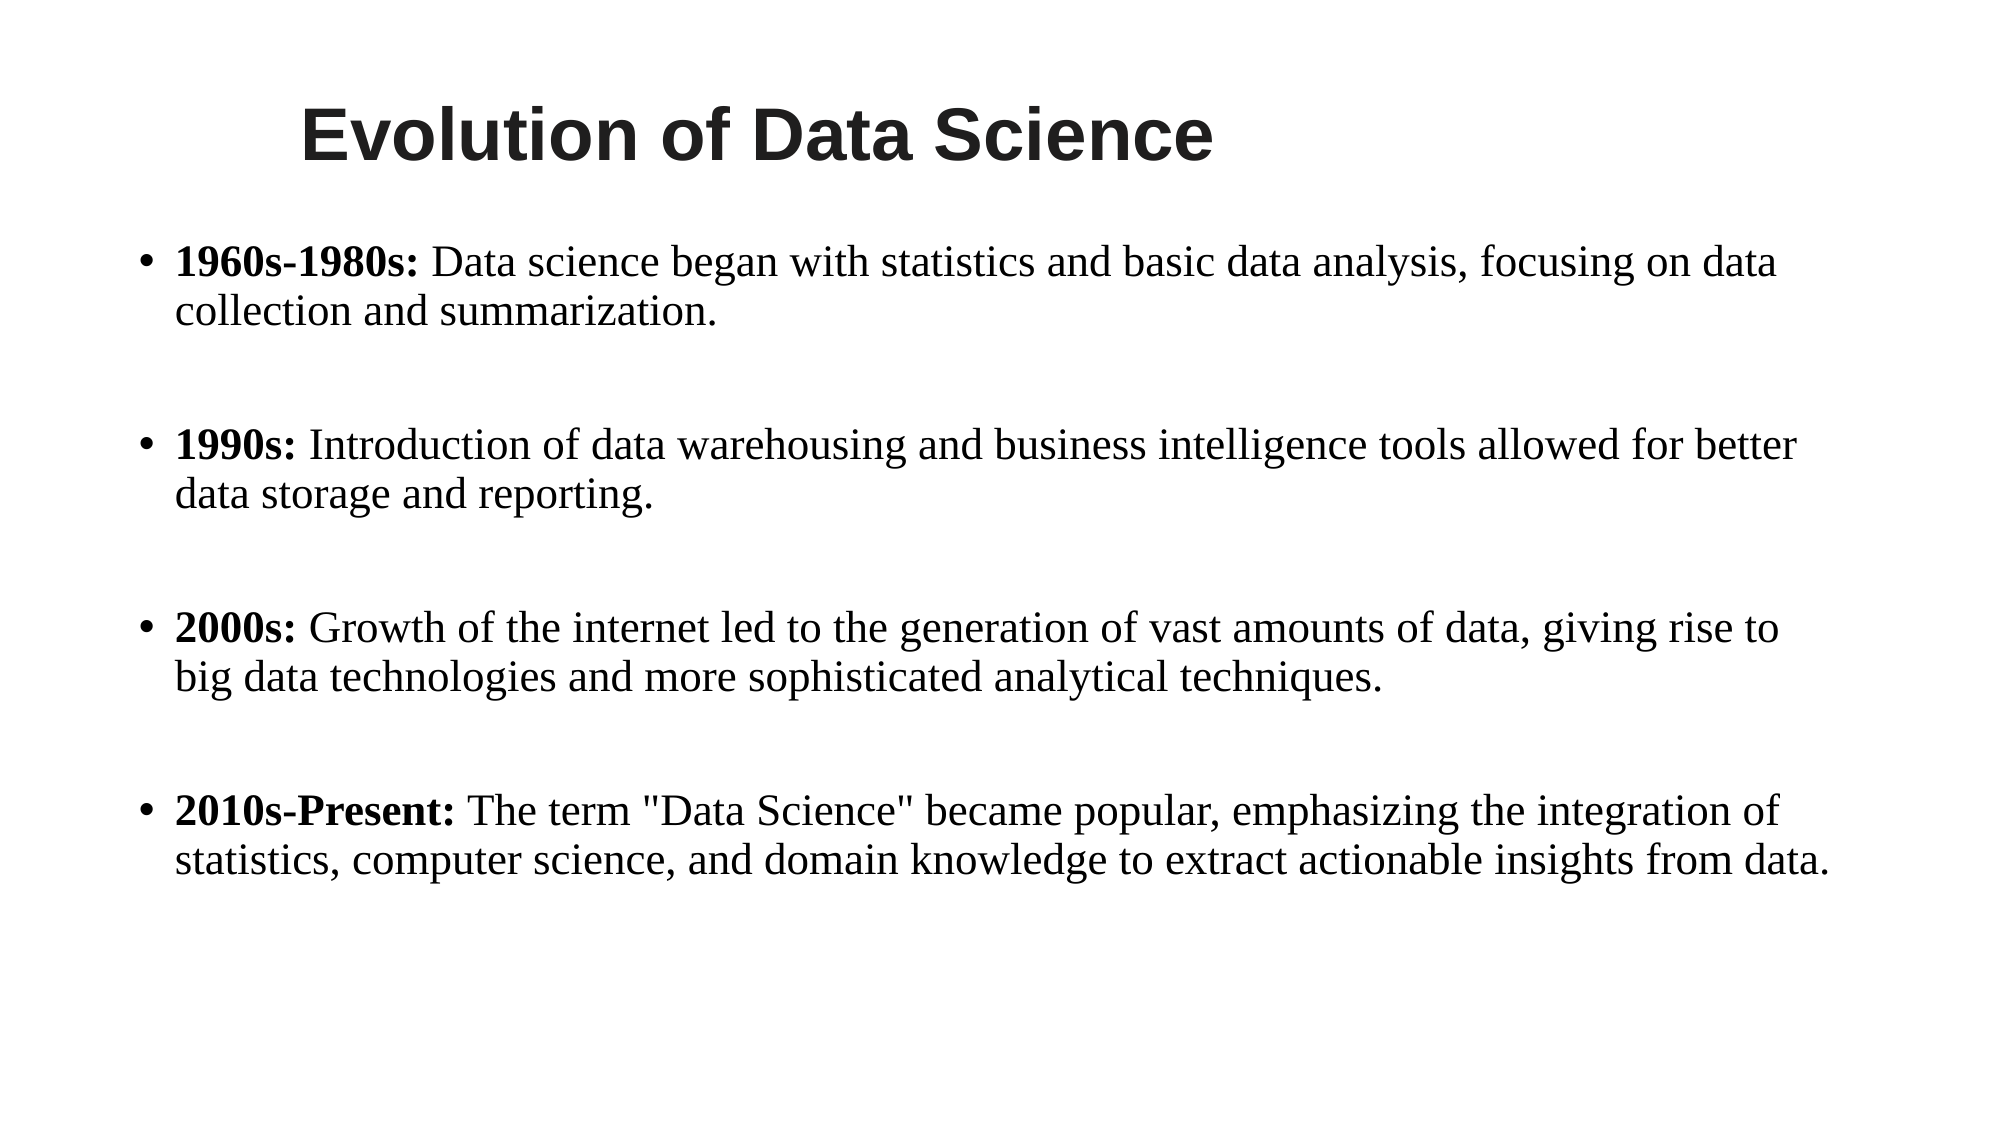

Evolution of Data Science
1960s-1980s: Data science began with statistics and basic data analysis, focusing on data collection and summarization.

1990s: Introduction of data warehousing and business intelligence tools allowed for better data storage and reporting.

2000s: Growth of the internet led to the generation of vast amounts of data, giving rise to big data technologies and more sophisticated analytical techniques.

2010s-Present: The term "Data Science" became popular, emphasizing the integration of statistics, computer science, and domain knowledge to extract actionable insights from data.